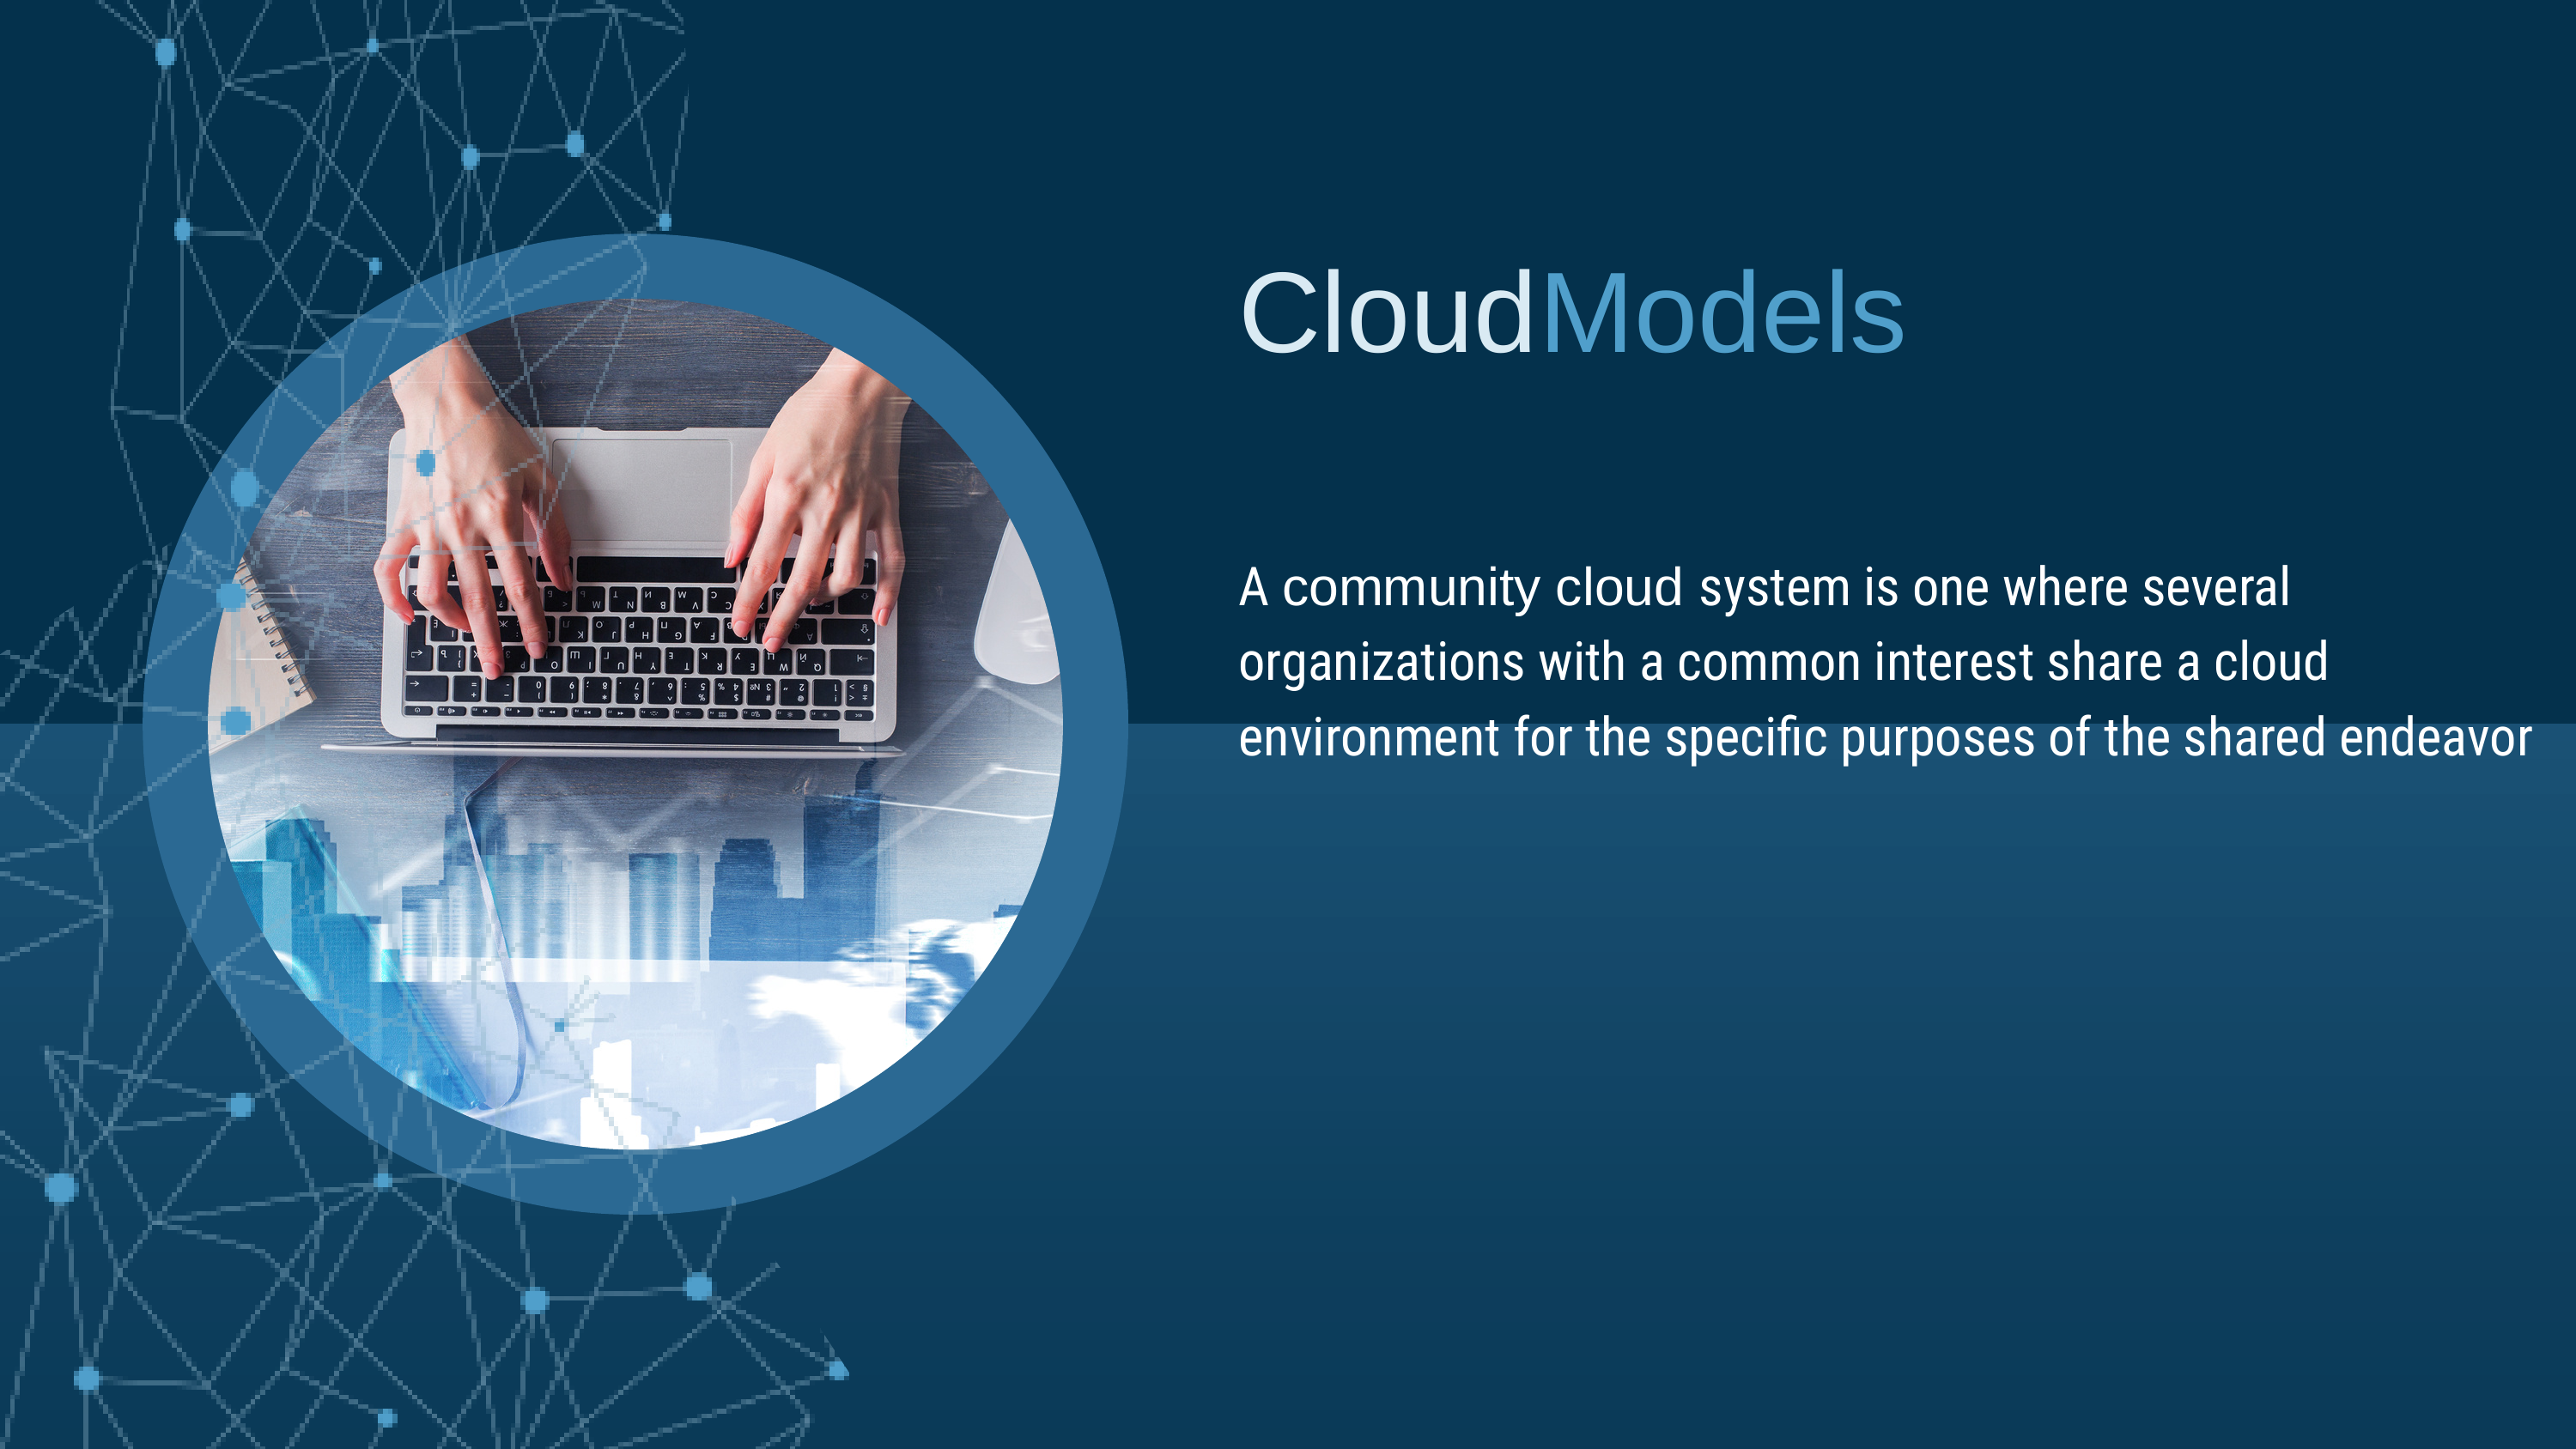

Cloud
Models

A community cloud system is one where several organizations with a common interest share a cloud environment for the specific purposes of the shared endeavor